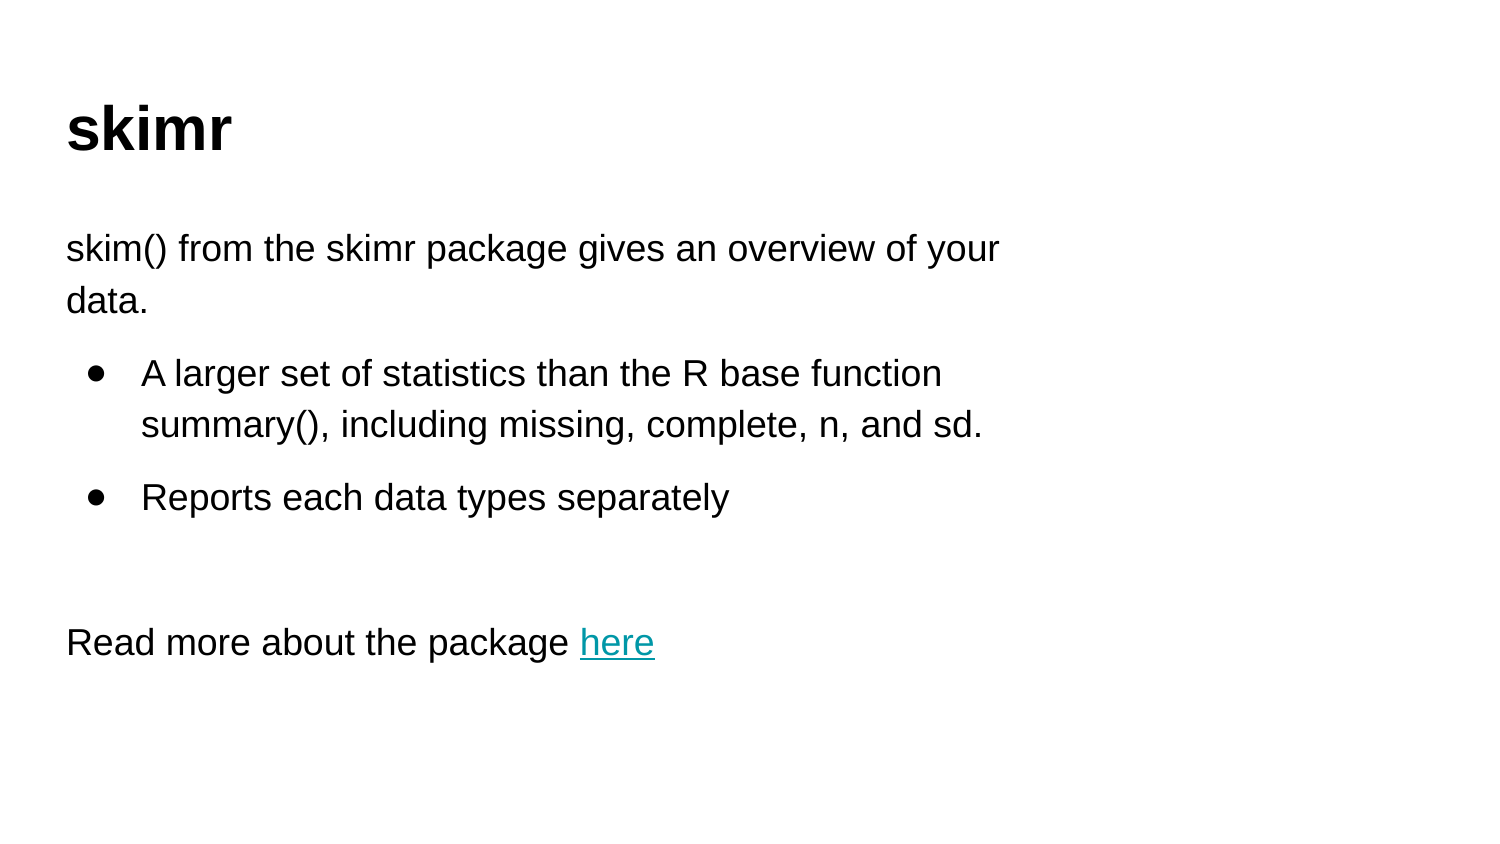

# skimr
skim() from the skimr package gives an overview of your data.
A larger set of statistics than the R base function summary(), including missing, complete, n, and sd.
Reports each data types separately

Read more about the package here